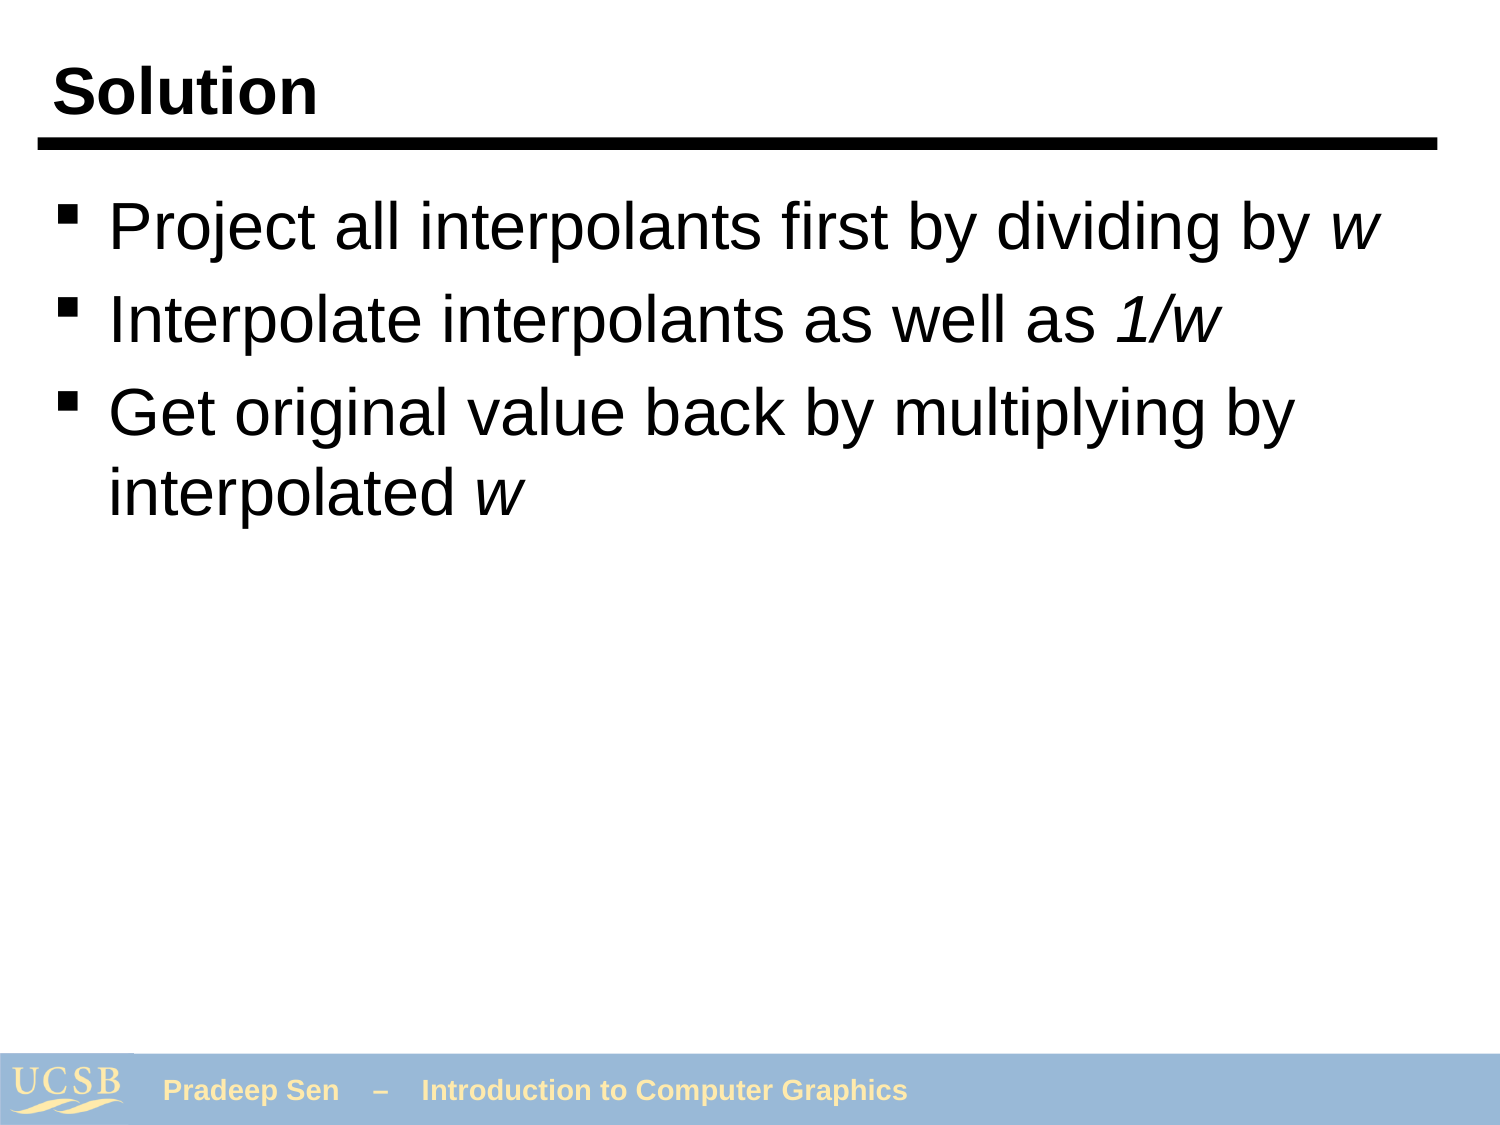

# Solution
Project all interpolants first by dividing by w
Interpolate interpolants as well as 1/w
Get original value back by multiplying by interpolated w